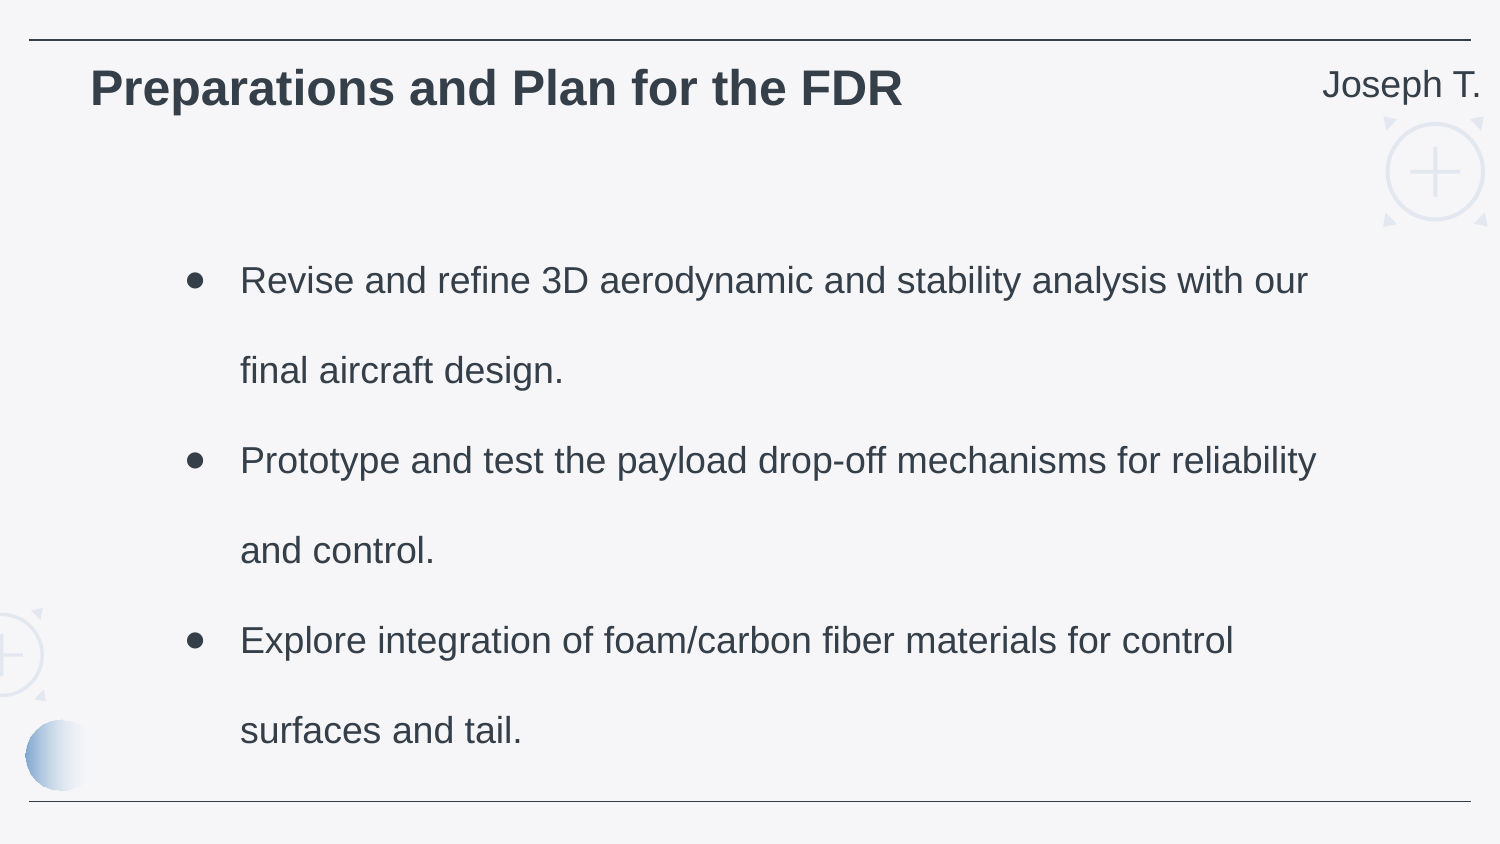

Joseph T.
# Preparations and Plan for the FDR
Revise and refine 3D aerodynamic and stability analysis with our final aircraft design.
Prototype and test the payload drop-off mechanisms for reliability and control.
Explore integration of foam/carbon fiber materials for control surfaces and tail.